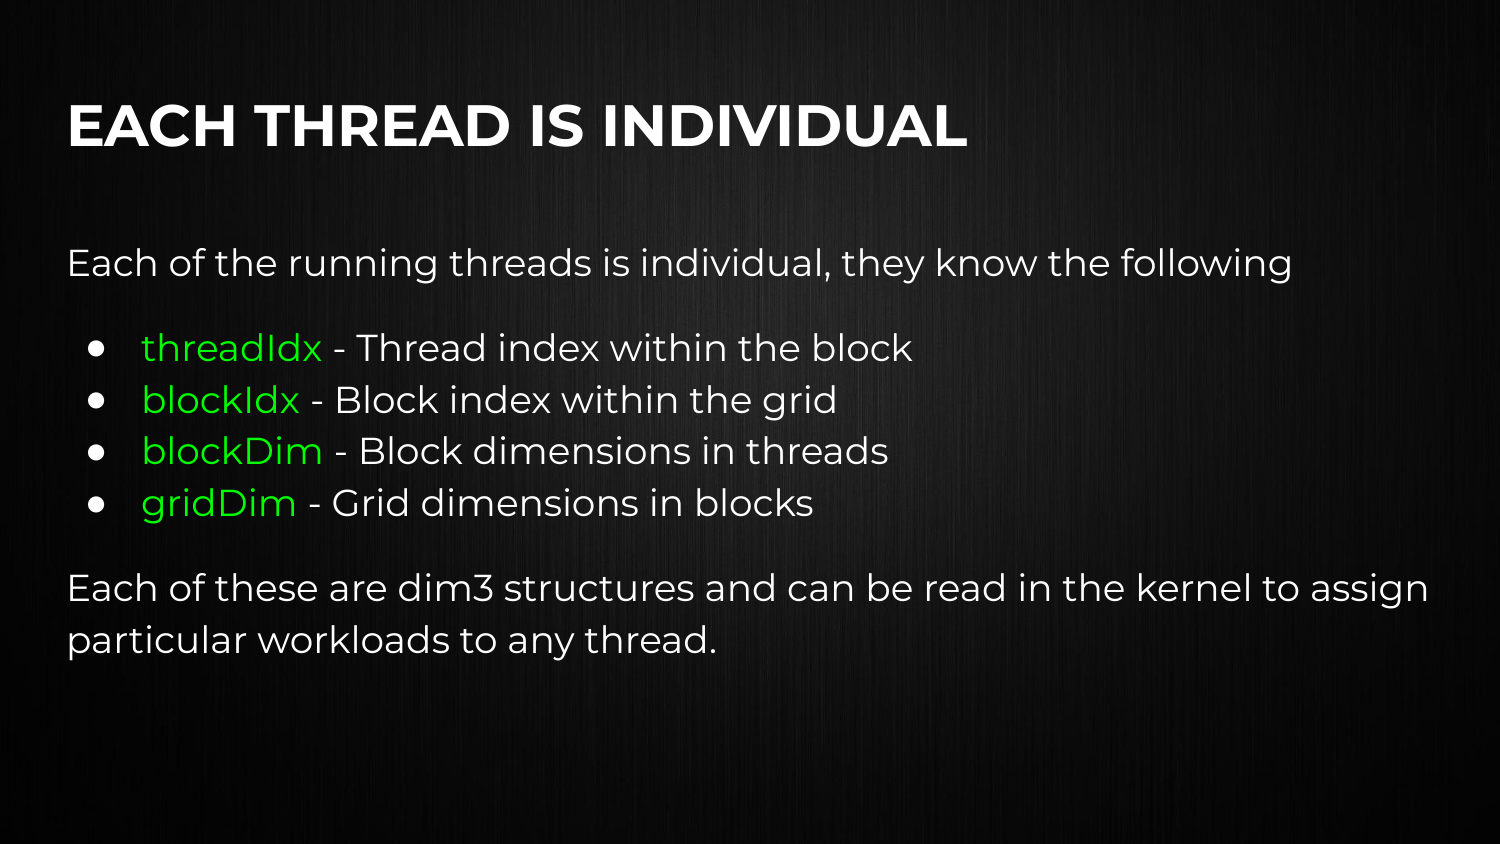

# EACH THREAD IS INDIVIDUAL

Each of the running threads is individual, they know the following
threadIdx - Thread index within the block
blockIdx - Block index within the grid
blockDim - Block dimensions in threads
gridDim - Grid dimensions in blocks
Each of these are dim3 structures and can be read in the kernel to assign particular workloads to any thread.